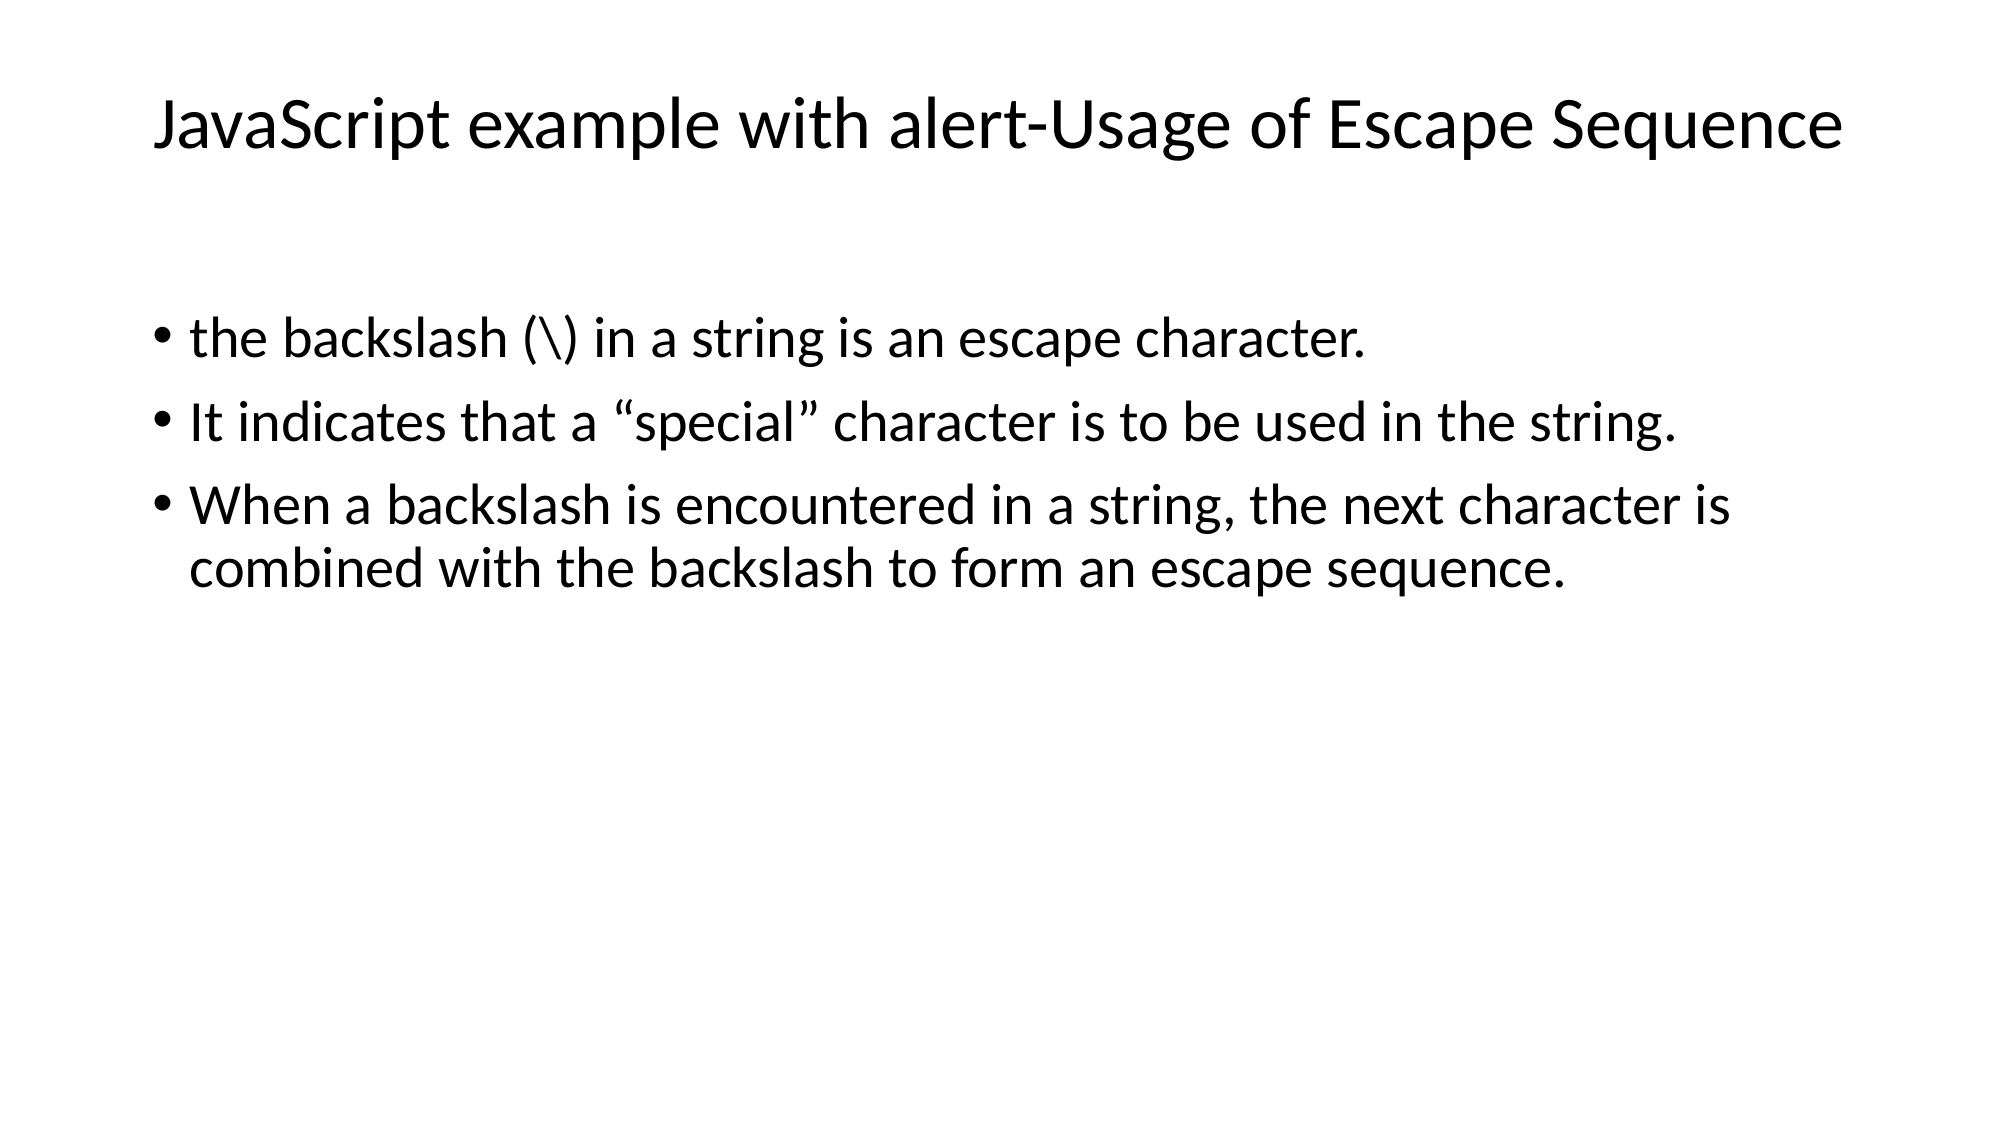

# JavaScript example with alert-Usage of Escape Sequence
the backslash (\) in a string is an escape character.
It indicates that a “special” character is to be used in the string.
When a backslash is encountered in a string, the next character is combined with the backslash to form an escape sequence.